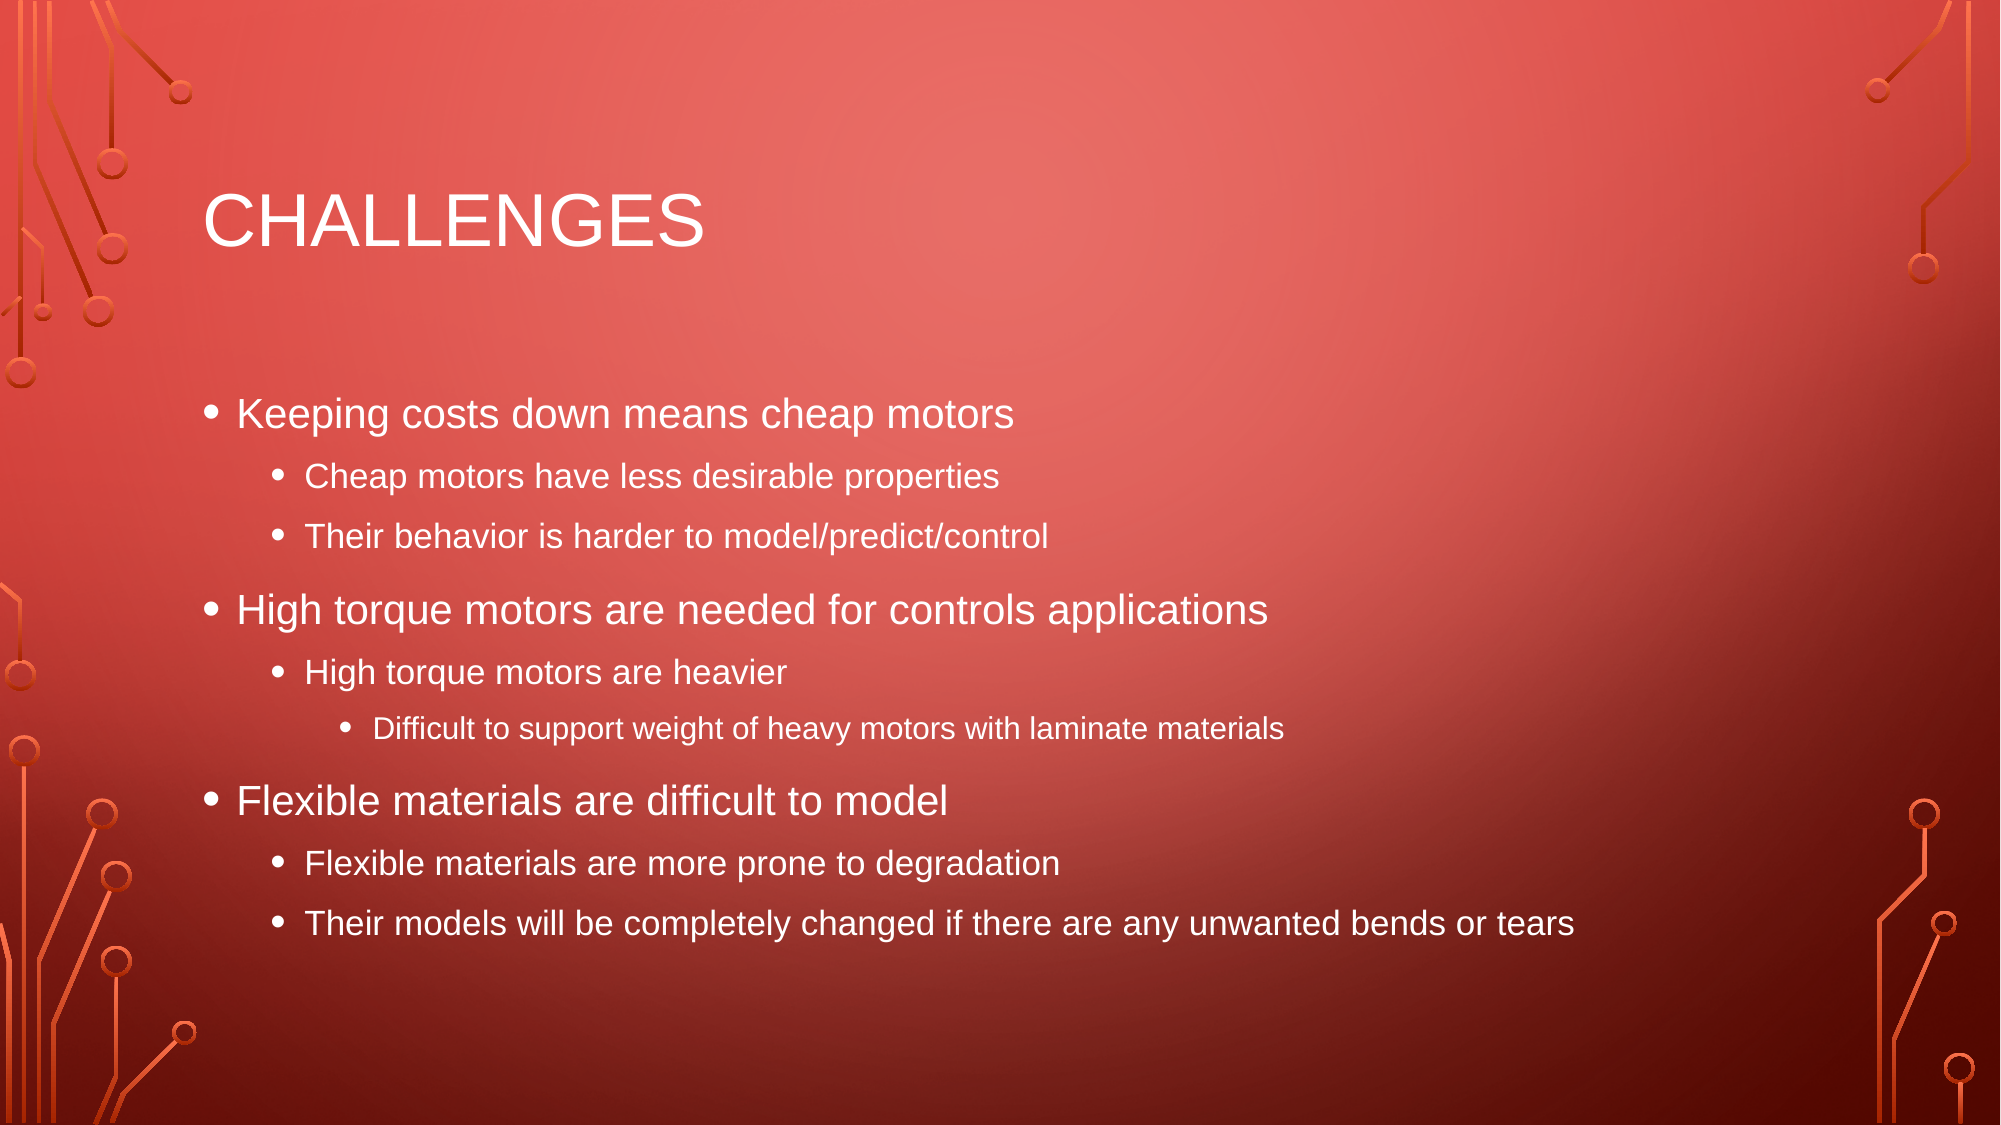

# Challenges
Keeping costs down means cheap motors
Cheap motors have less desirable properties
Their behavior is harder to model/predict/control
High torque motors are needed for controls applications
High torque motors are heavier
Difficult to support weight of heavy motors with laminate materials
Flexible materials are difficult to model
Flexible materials are more prone to degradation
Their models will be completely changed if there are any unwanted bends or tears